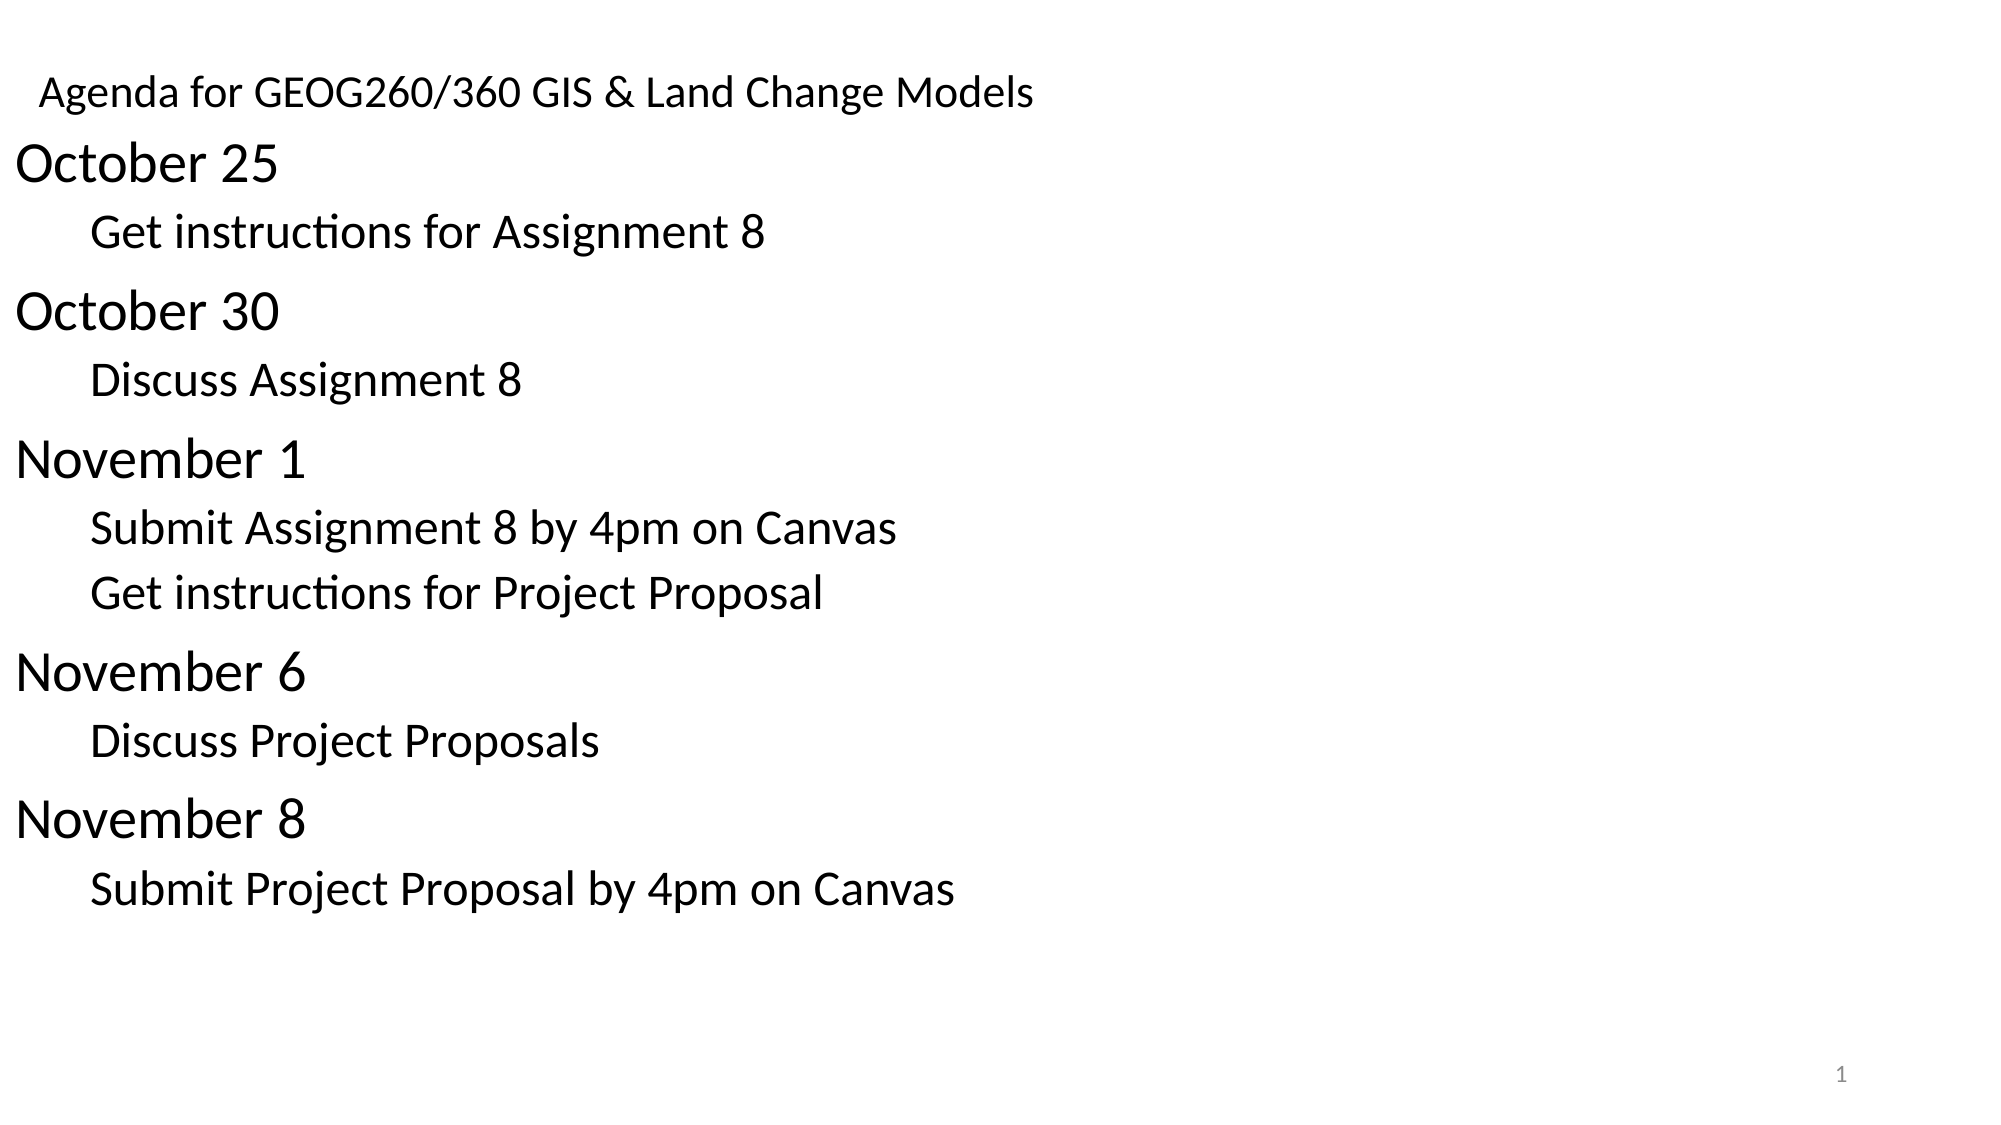

# Agenda for GEOG260/360 GIS & Land Change Models
October 25
Get instructions for Assignment 8
October 30
Discuss Assignment 8
November 1
Submit Assignment 8 by 4pm on Canvas
Get instructions for Project Proposal
November 6
Discuss Project Proposals
November 8
Submit Project Proposal by 4pm on Canvas
1